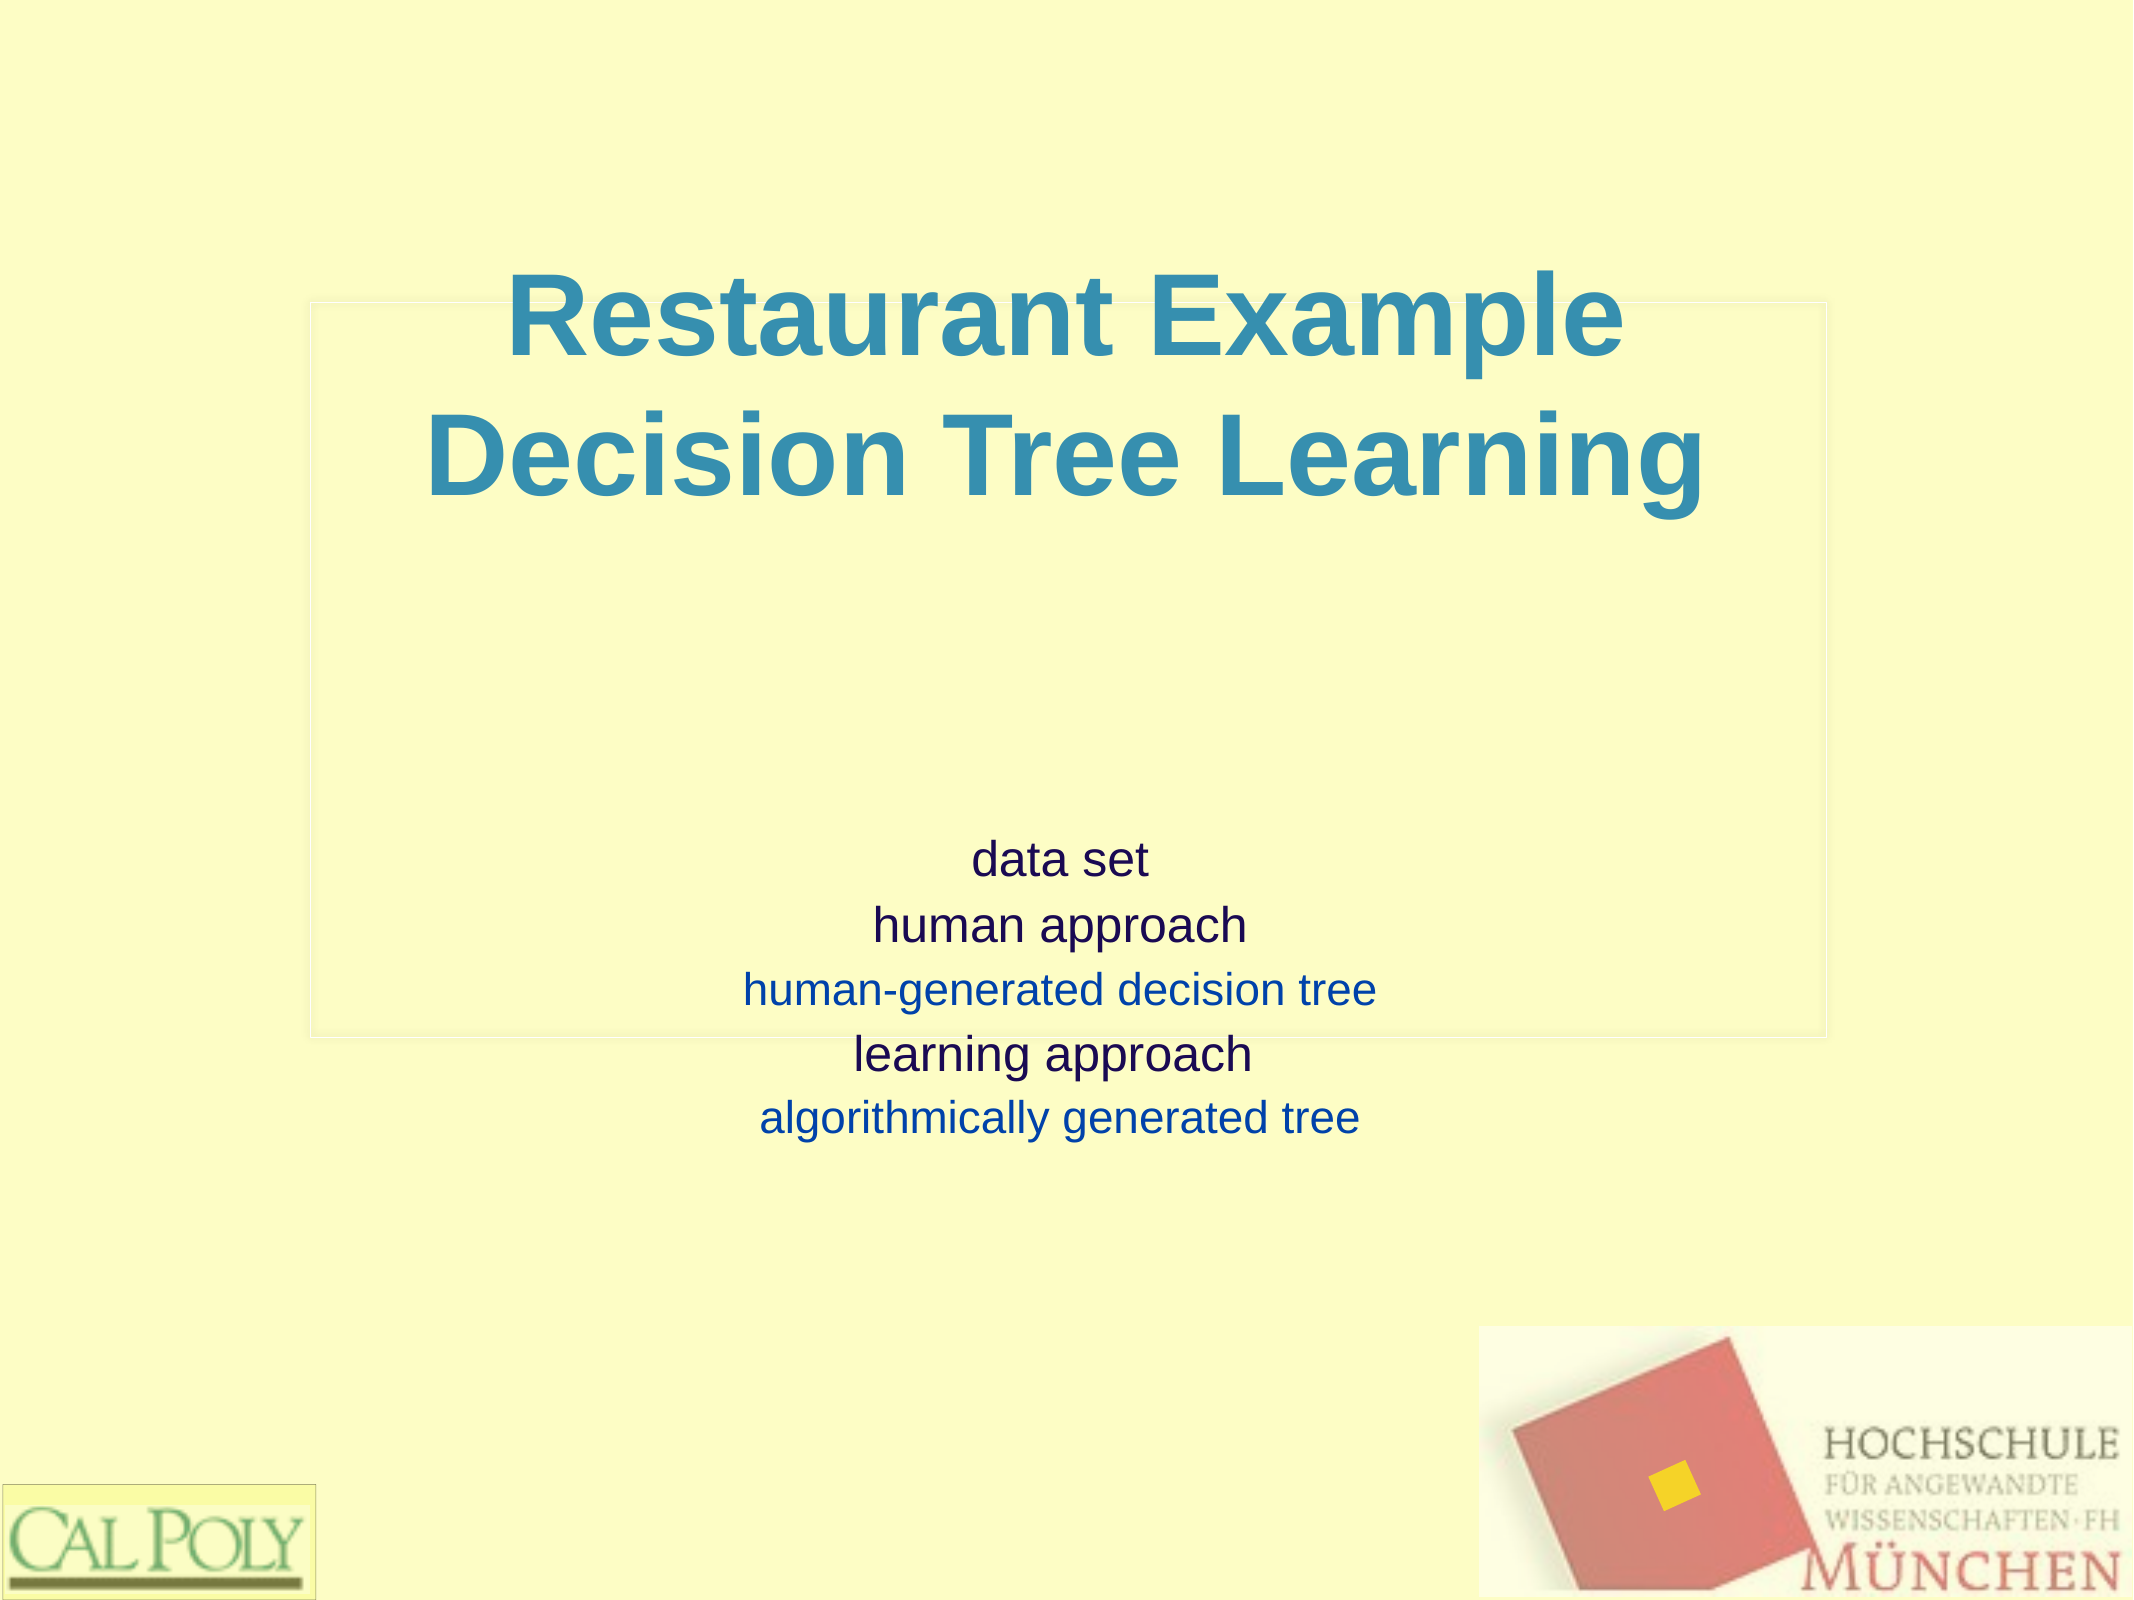

# Restaurant Example
Decision Tree Learning
data set
human approach
human-generated decision tree
learning approach
algorithmically generated tree
54